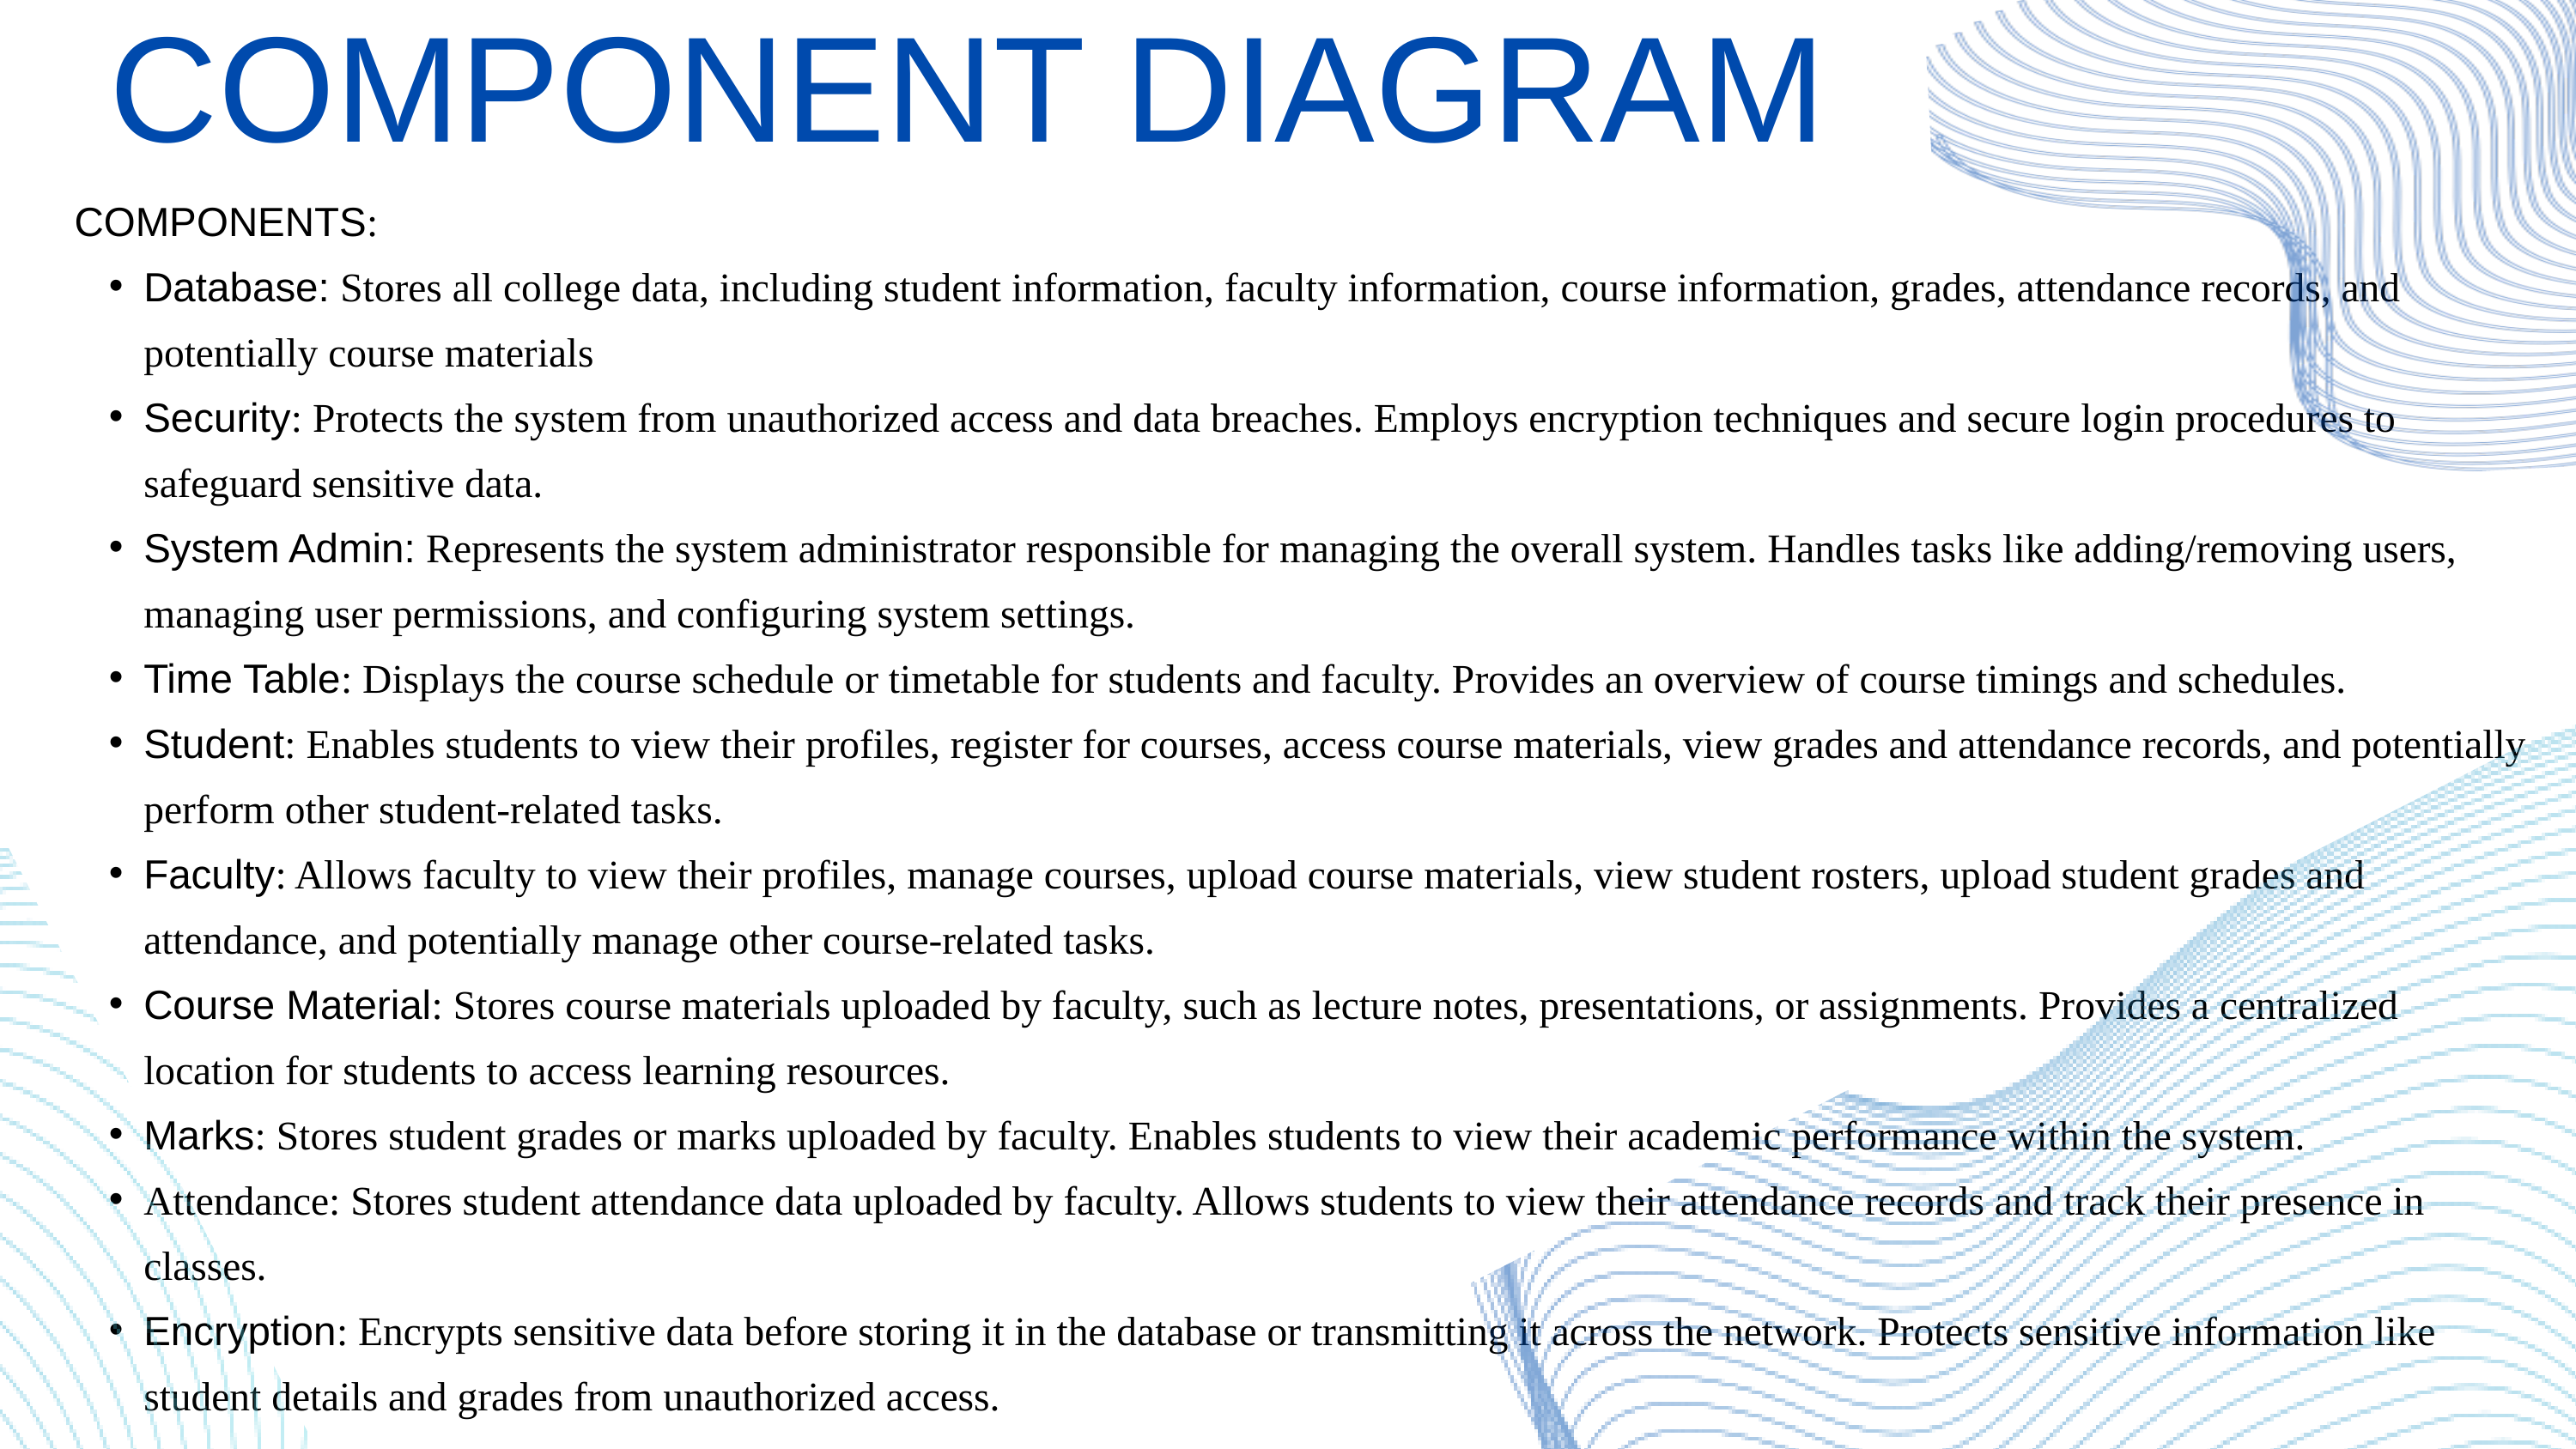

COMPONENT DIAGRAM
COMPONENTS:
Database: Stores all college data, including student information, faculty information, course information, grades, attendance records, and potentially course materials
Security: Protects the system from unauthorized access and data breaches. Employs encryption techniques and secure login procedures to safeguard sensitive data.
System Admin: Represents the system administrator responsible for managing the overall system. Handles tasks like adding/removing users, managing user permissions, and configuring system settings.
Time Table: Displays the course schedule or timetable for students and faculty. Provides an overview of course timings and schedules.
Student: Enables students to view their profiles, register for courses, access course materials, view grades and attendance records, and potentially perform other student-related tasks.
Faculty: Allows faculty to view their profiles, manage courses, upload course materials, view student rosters, upload student grades and attendance, and potentially manage other course-related tasks.
Course Material: Stores course materials uploaded by faculty, such as lecture notes, presentations, or assignments. Provides a centralized location for students to access learning resources.
Marks: Stores student grades or marks uploaded by faculty. Enables students to view their academic performance within the system.
Attendance: Stores student attendance data uploaded by faculty. Allows students to view their attendance records and track their presence in classes.
Encryption: Encrypts sensitive data before storing it in the database or transmitting it across the network. Protects sensitive information like student details and grades from unauthorized access.